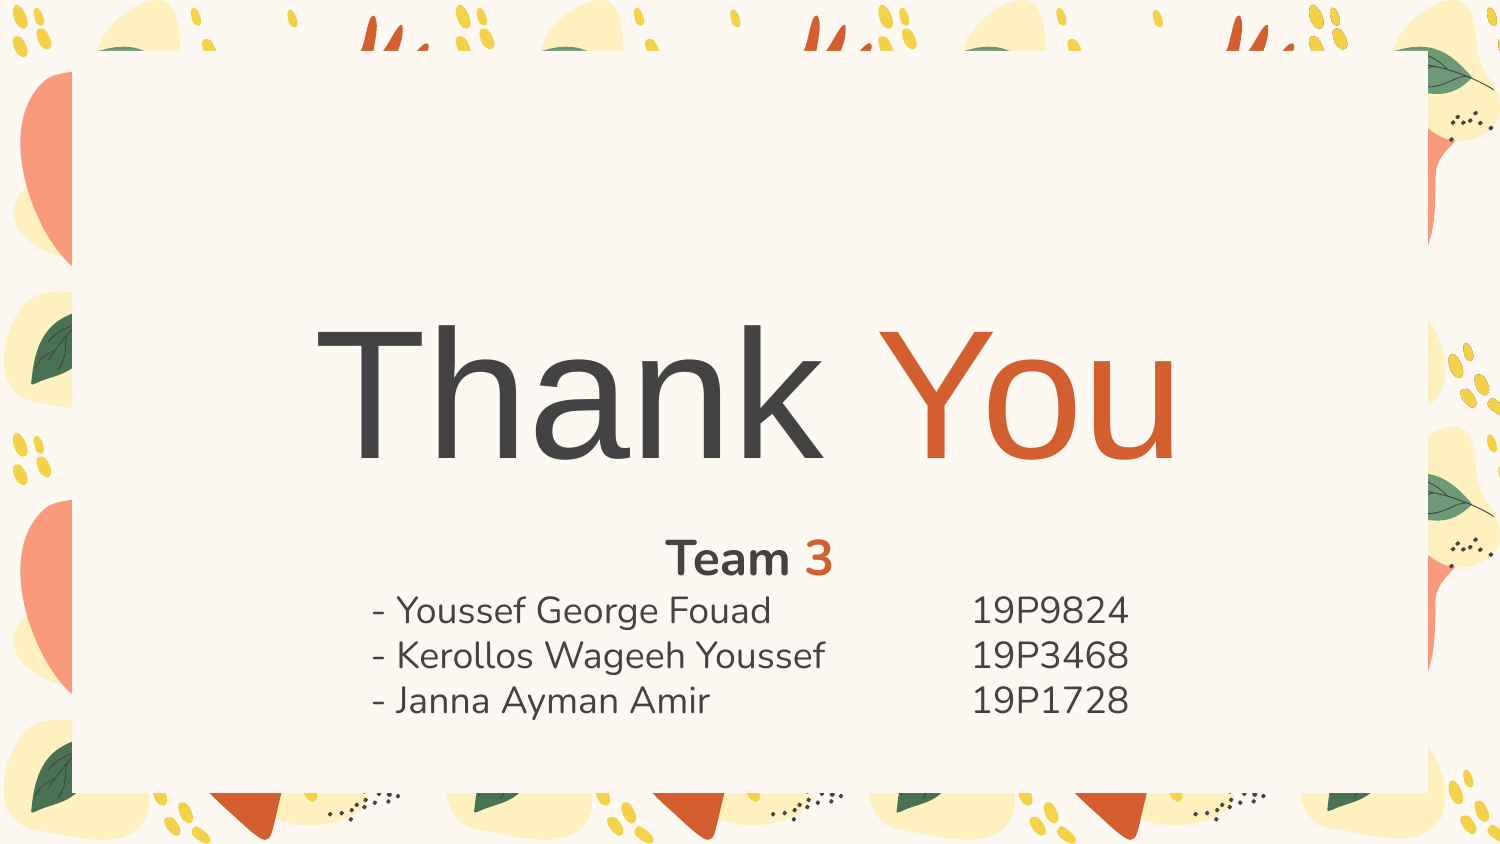

# Thank You
Team 3
- Youssef George Fouad	 	19P9824
- Kerollos Wageeh Youssef 	19P3468
- Janna Ayman Amir 		19P1728